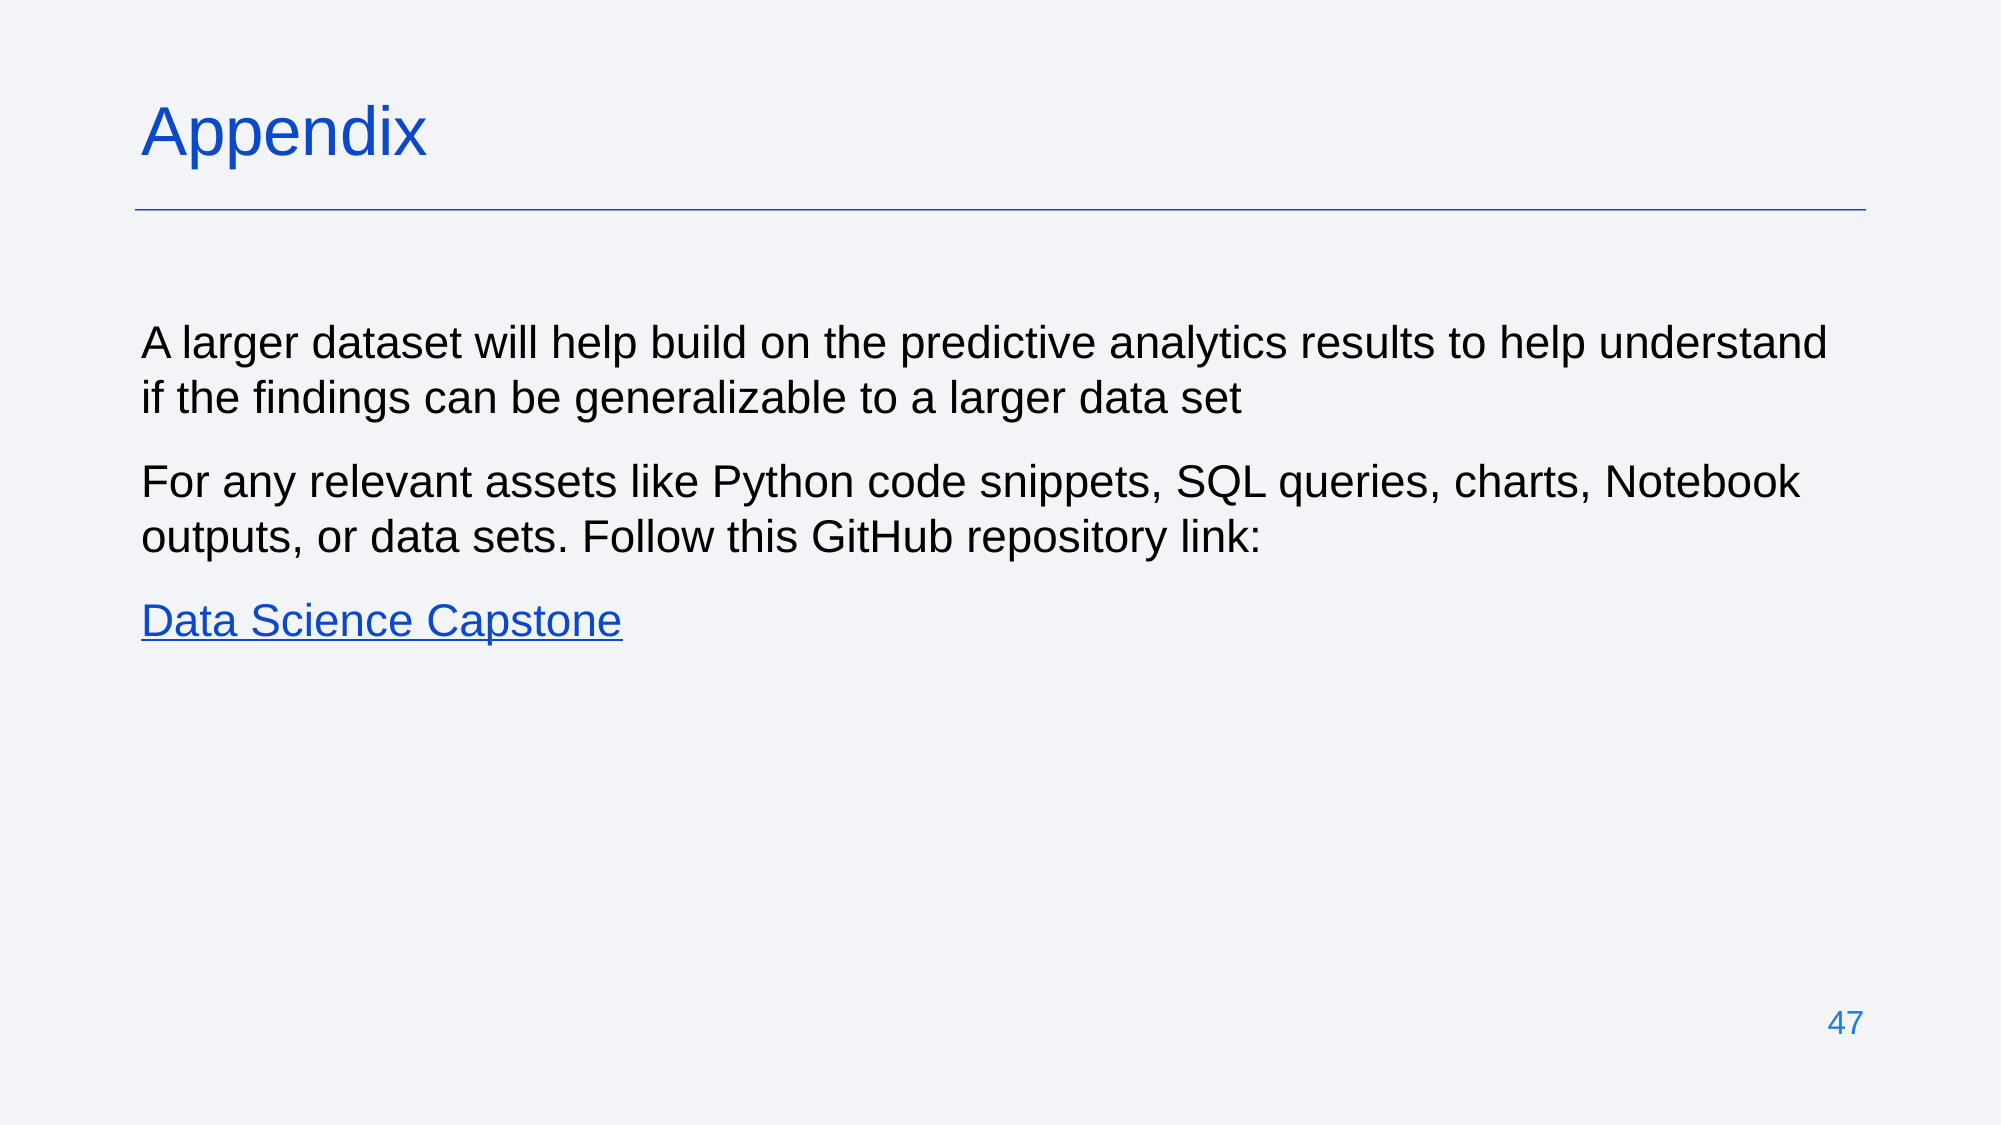

Appendix
A larger dataset will help build on the predictive analytics results to help understand if the findings can be generalizable to a larger data set
For any relevant assets like Python code snippets, SQL queries, charts, Notebook outputs, or data sets. Follow this GitHub repository link:
Data Science Capstone
47